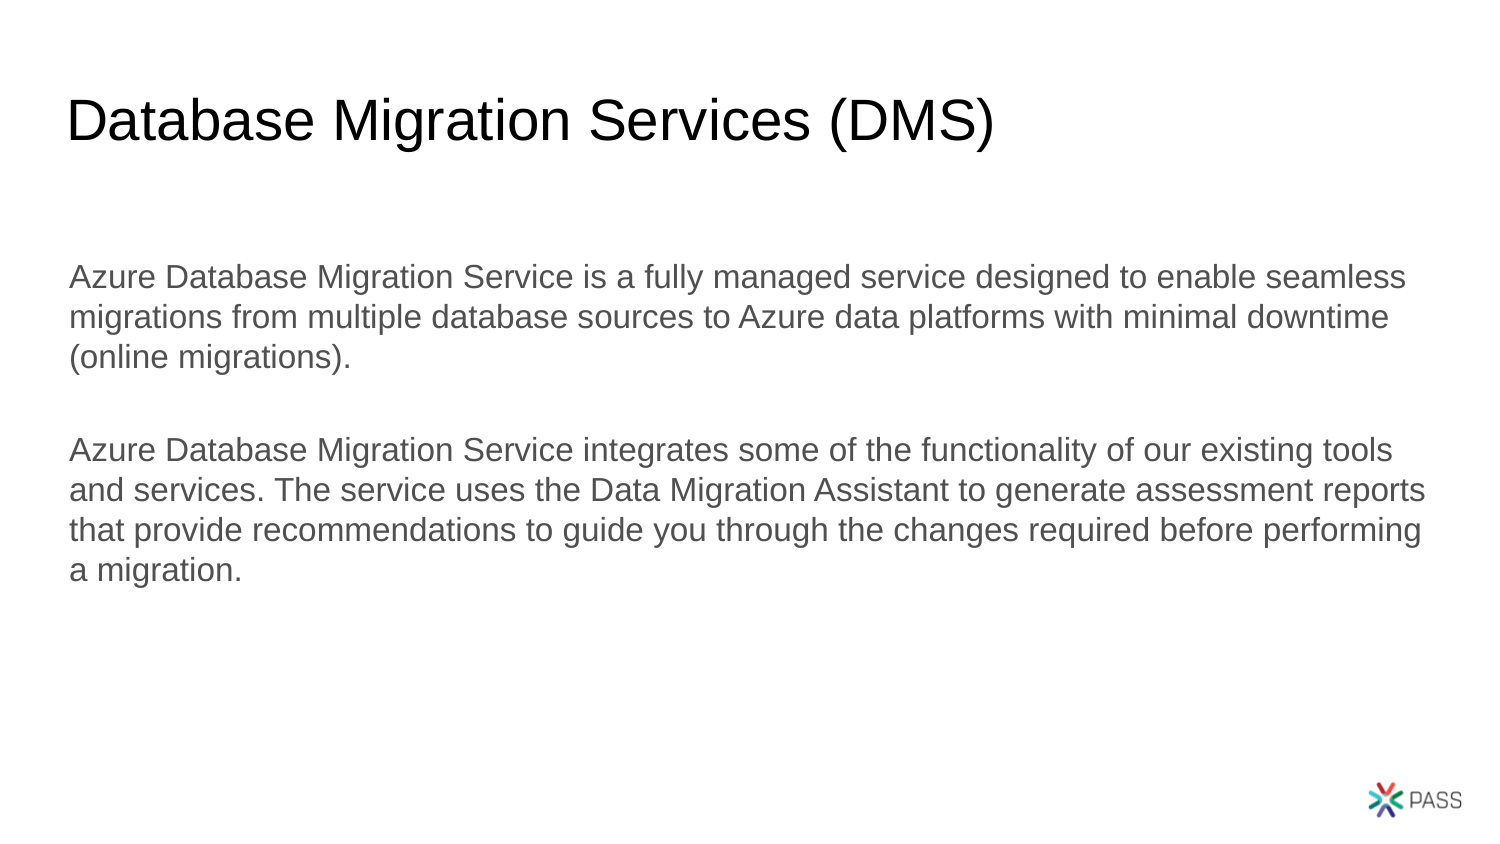

# Database Migration Services (DMS)
Azure Database Migration Service is a fully managed service designed to enable seamless migrations from multiple database sources to Azure data platforms with minimal downtime (online migrations).

Azure Database Migration Service integrates some of the functionality of our existing tools and services. The service uses the Data Migration Assistant to generate assessment reports that provide recommendations to guide you through the changes required before performing a migration.